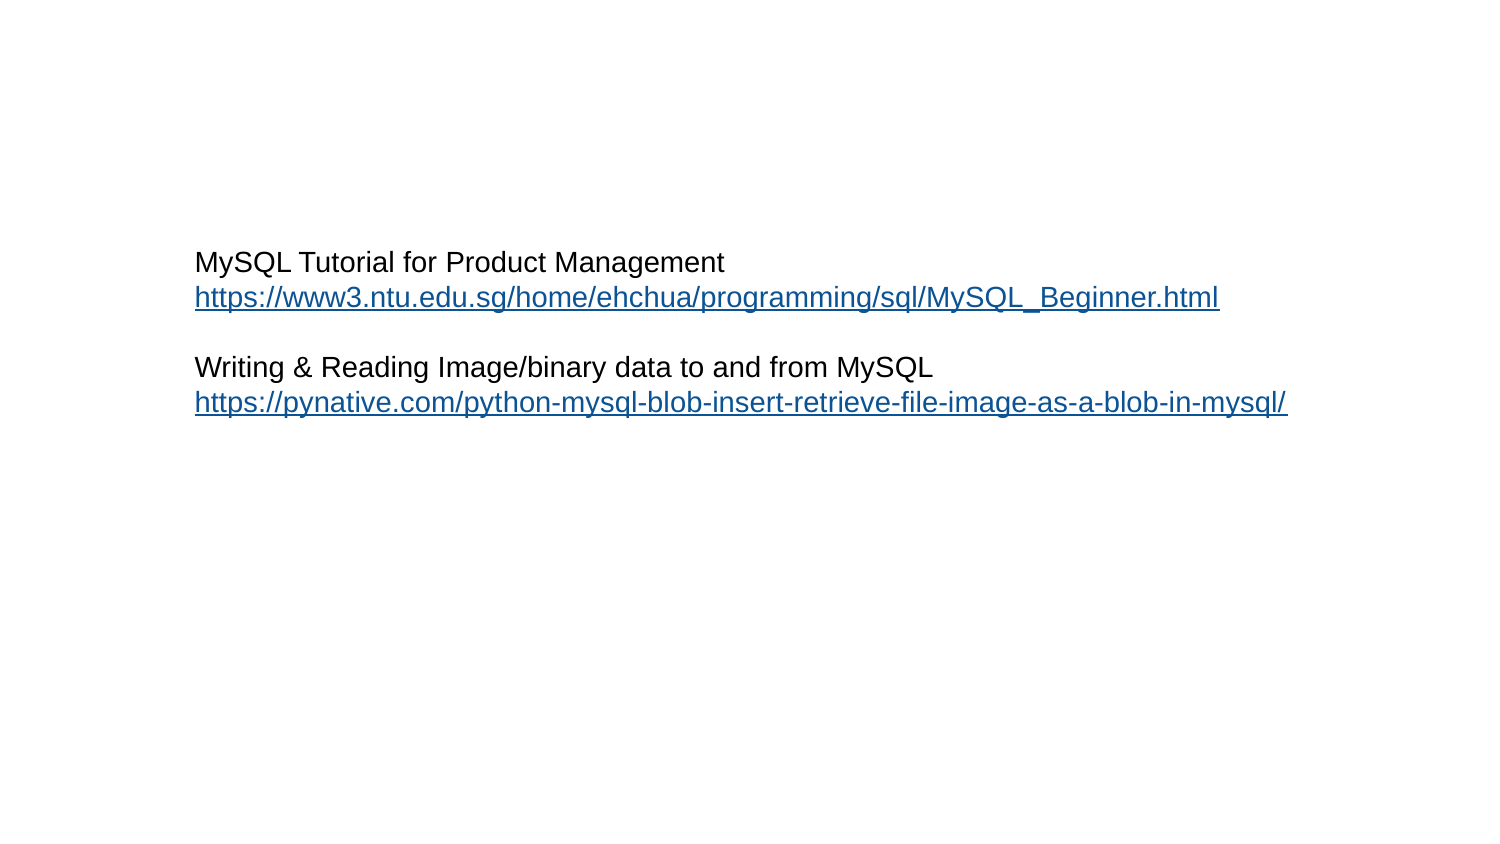

MySQL Tutorial for Product Management
https://www3.ntu.edu.sg/home/ehchua/programming/sql/MySQL_Beginner.html

Writing & Reading Image/binary data to and from MySQL
https://pynative.com/python-mysql-blob-insert-retrieve-file-image-as-a-blob-in-mysql/